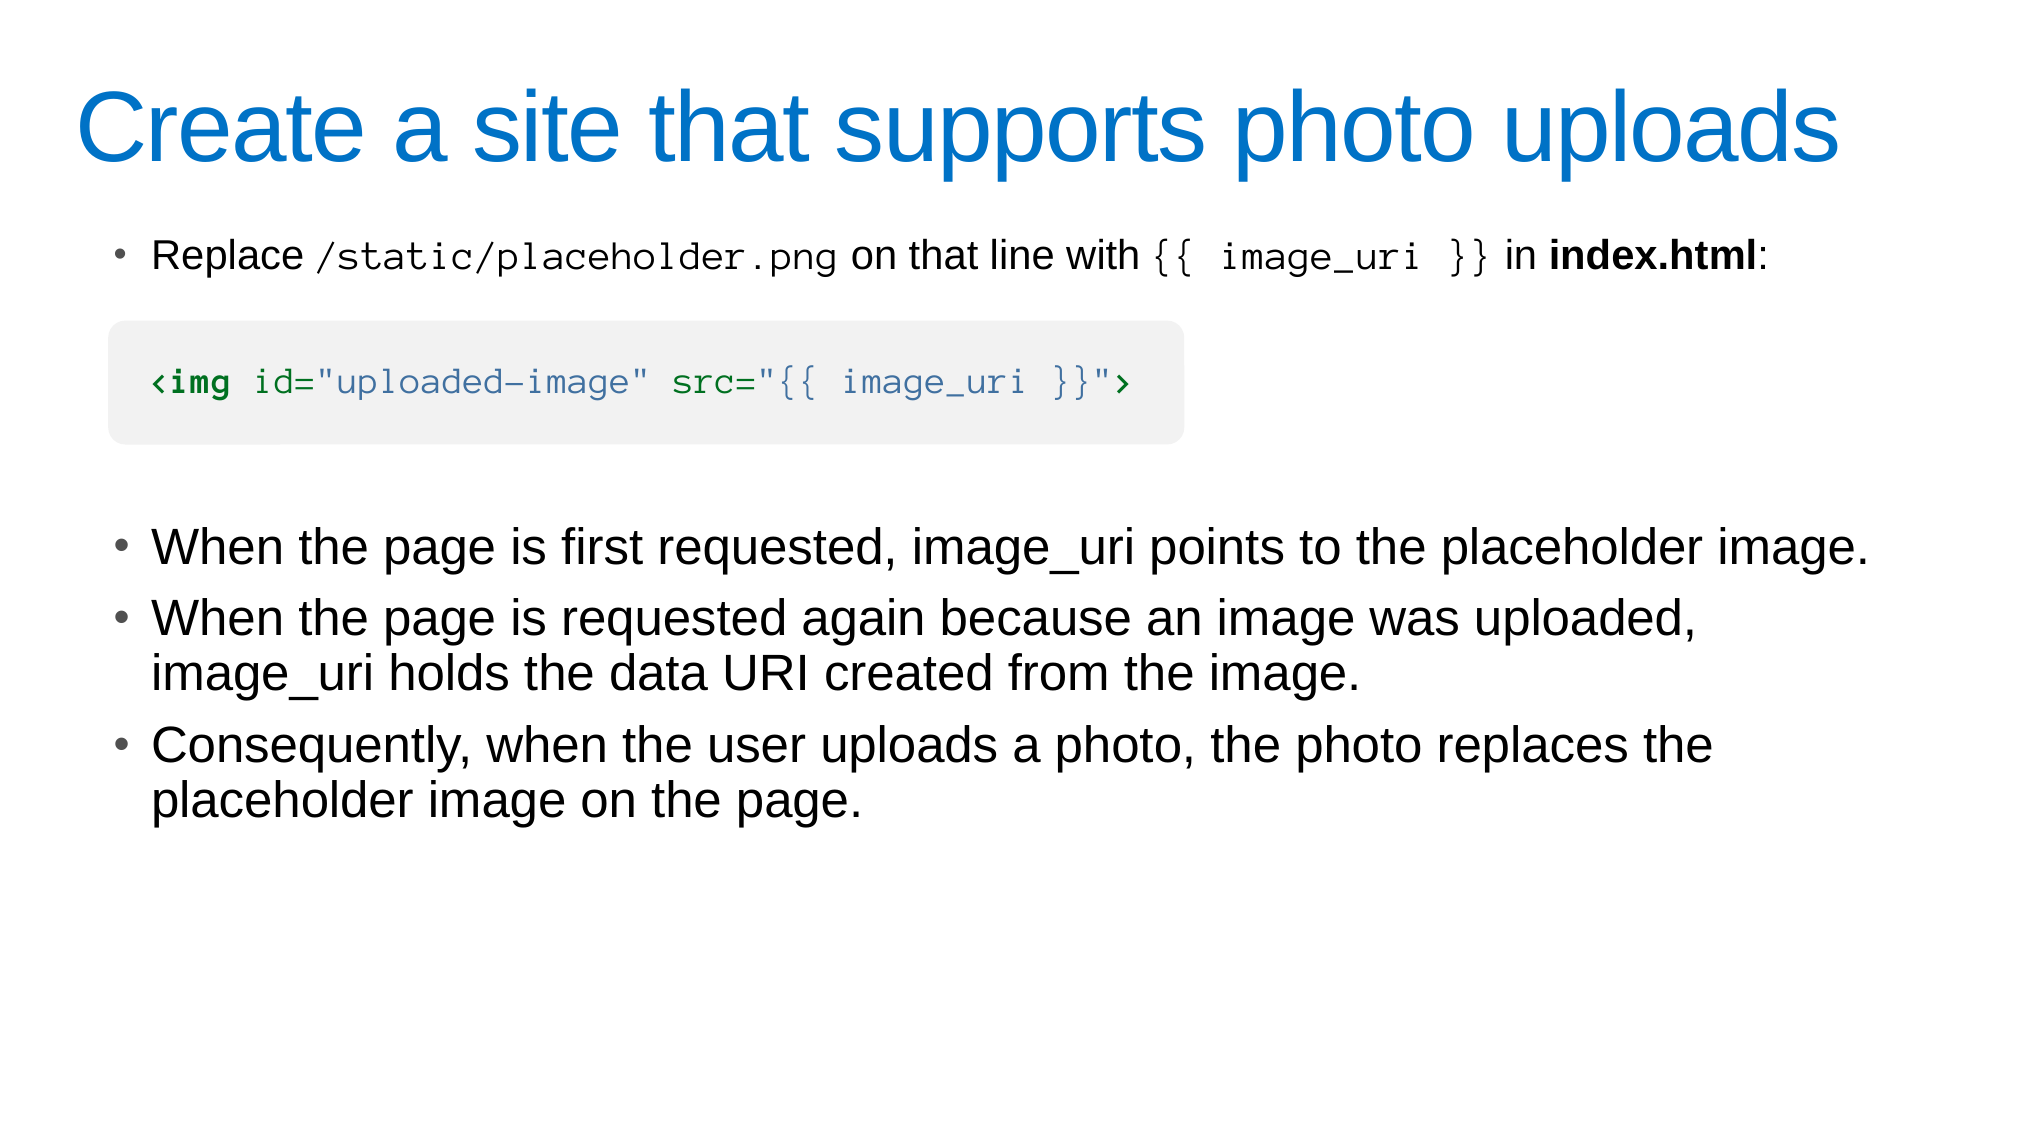

# Create a site that supports photo uploads
Replace /static/placeholder.png on that line with {{ image_uri }} in index.html:

When the page is first requested, image_uri points to the placeholder image.
When the page is requested again because an image was uploaded, image_uri holds the data URI created from the image.
Consequently, when the user uploads a photo, the photo replaces the placeholder image on the page.

<img id="uploaded-image" src="{{ image_uri }}">